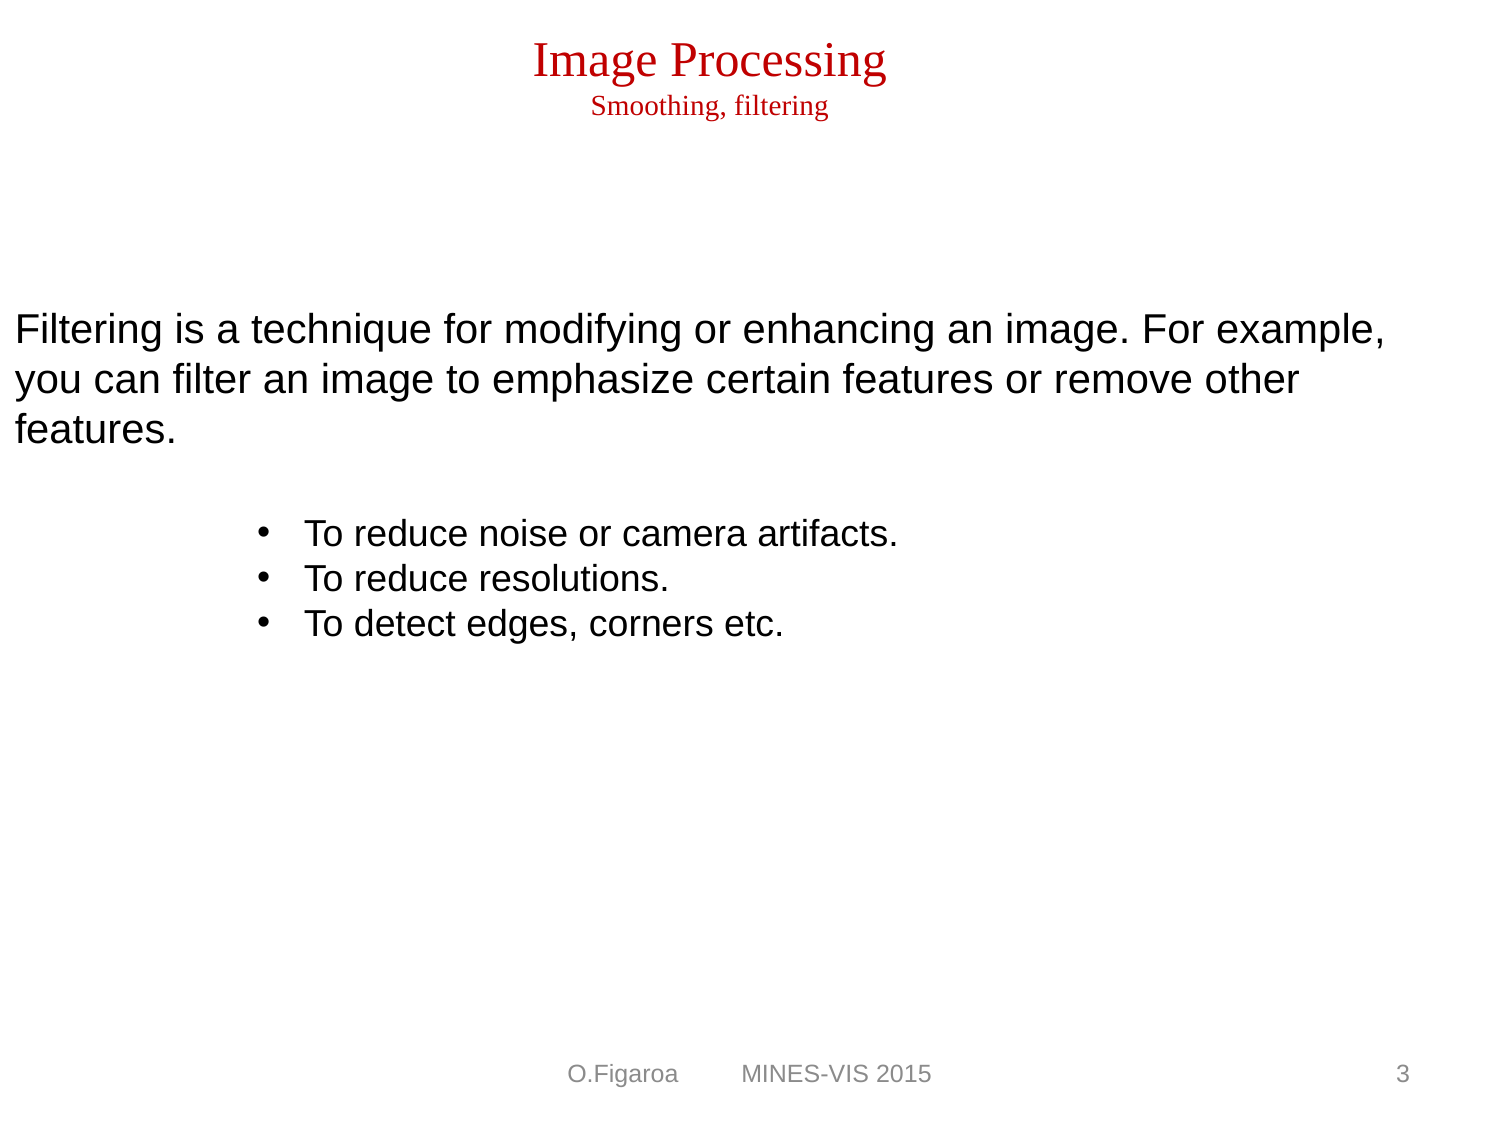

Image Processing
Smoothing, filtering
Filtering is a technique for modifying or enhancing an image. For example, you can filter an image to emphasize certain features or remove other features.
To reduce noise or camera artifacts.
To reduce resolutions.
To detect edges, corners etc.
O.Figaroa         MINES-VIS 2015
3